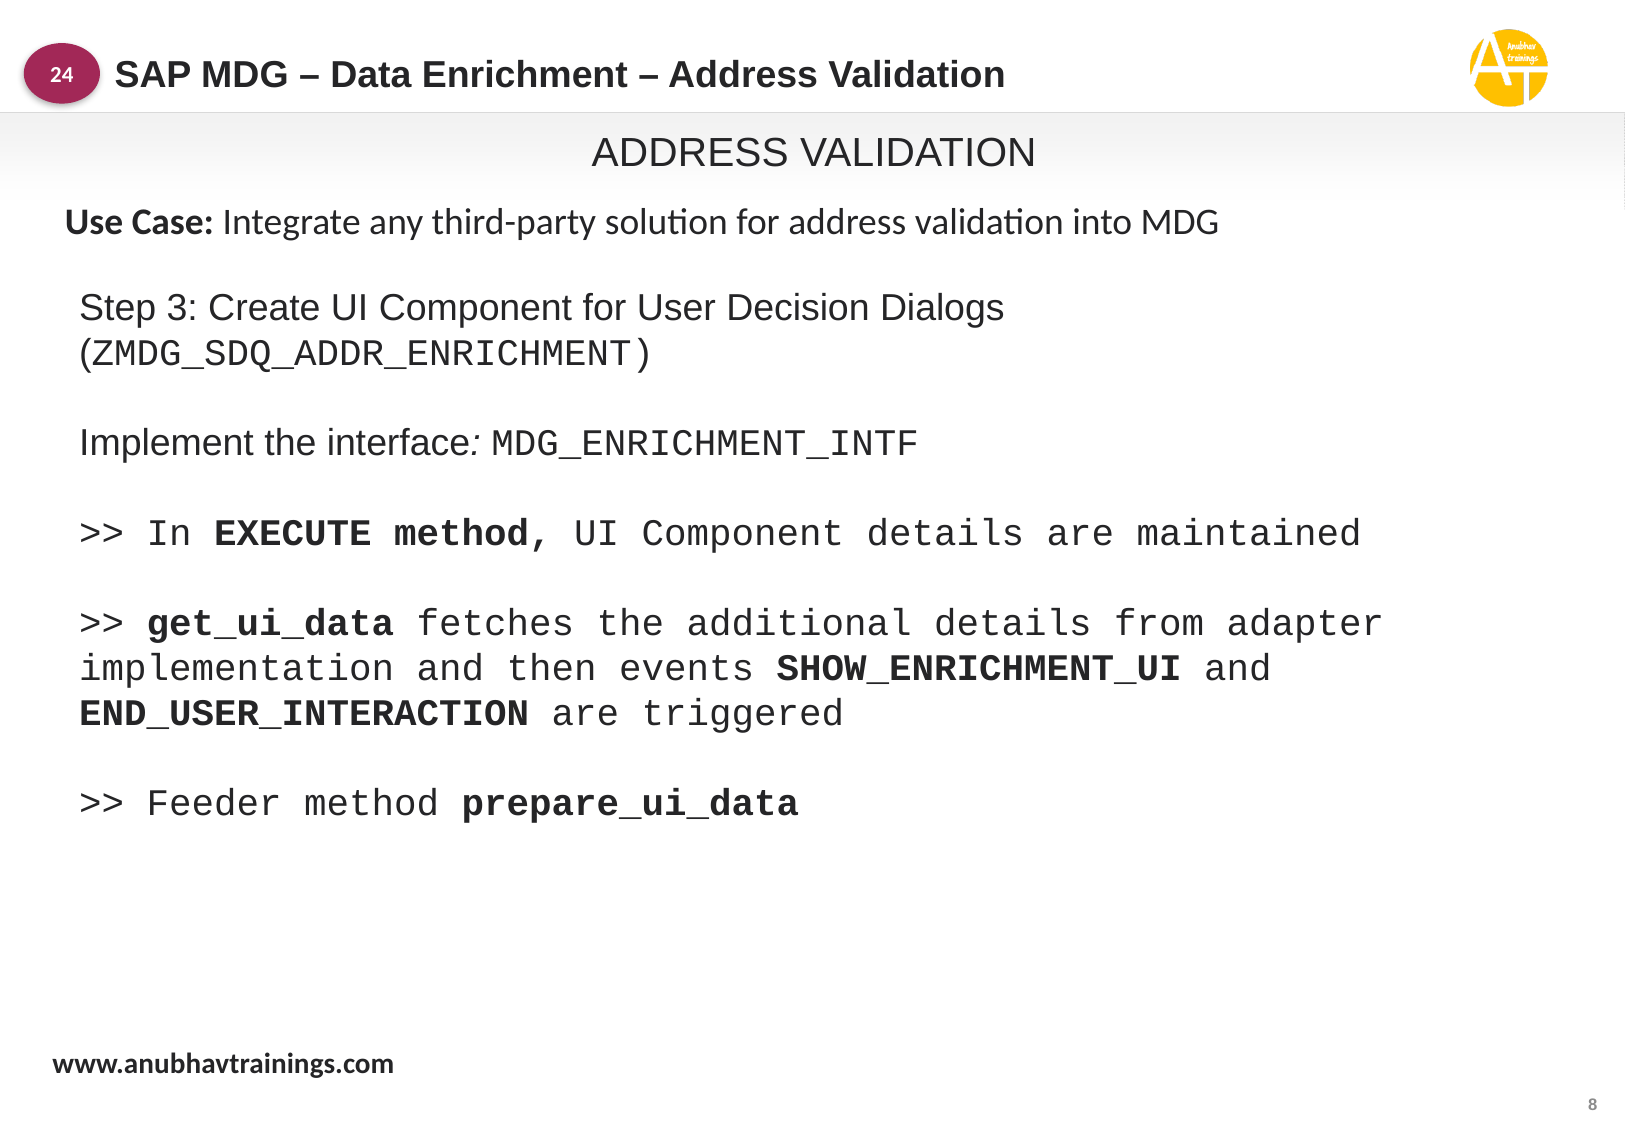

SAP MDG – Data Enrichment – Address Validation
24
ADDRESS VALIDATION
Use Case: Integrate any third-party solution for address validation into MDG
Step 3: Create UI Component for User Decision Dialogs (ZMDG_SDQ_ADDR_ENRICHMENT)

Implement the interface: MDG_ENRICHMENT_INTF

>> In EXECUTE method, UI Component details are maintained

>> get_ui_data fetches the additional details from adapter implementation and then events SHOW_ENRICHMENT_UI and END_USER_INTERACTION are triggered

>> Feeder method prepare_ui_data